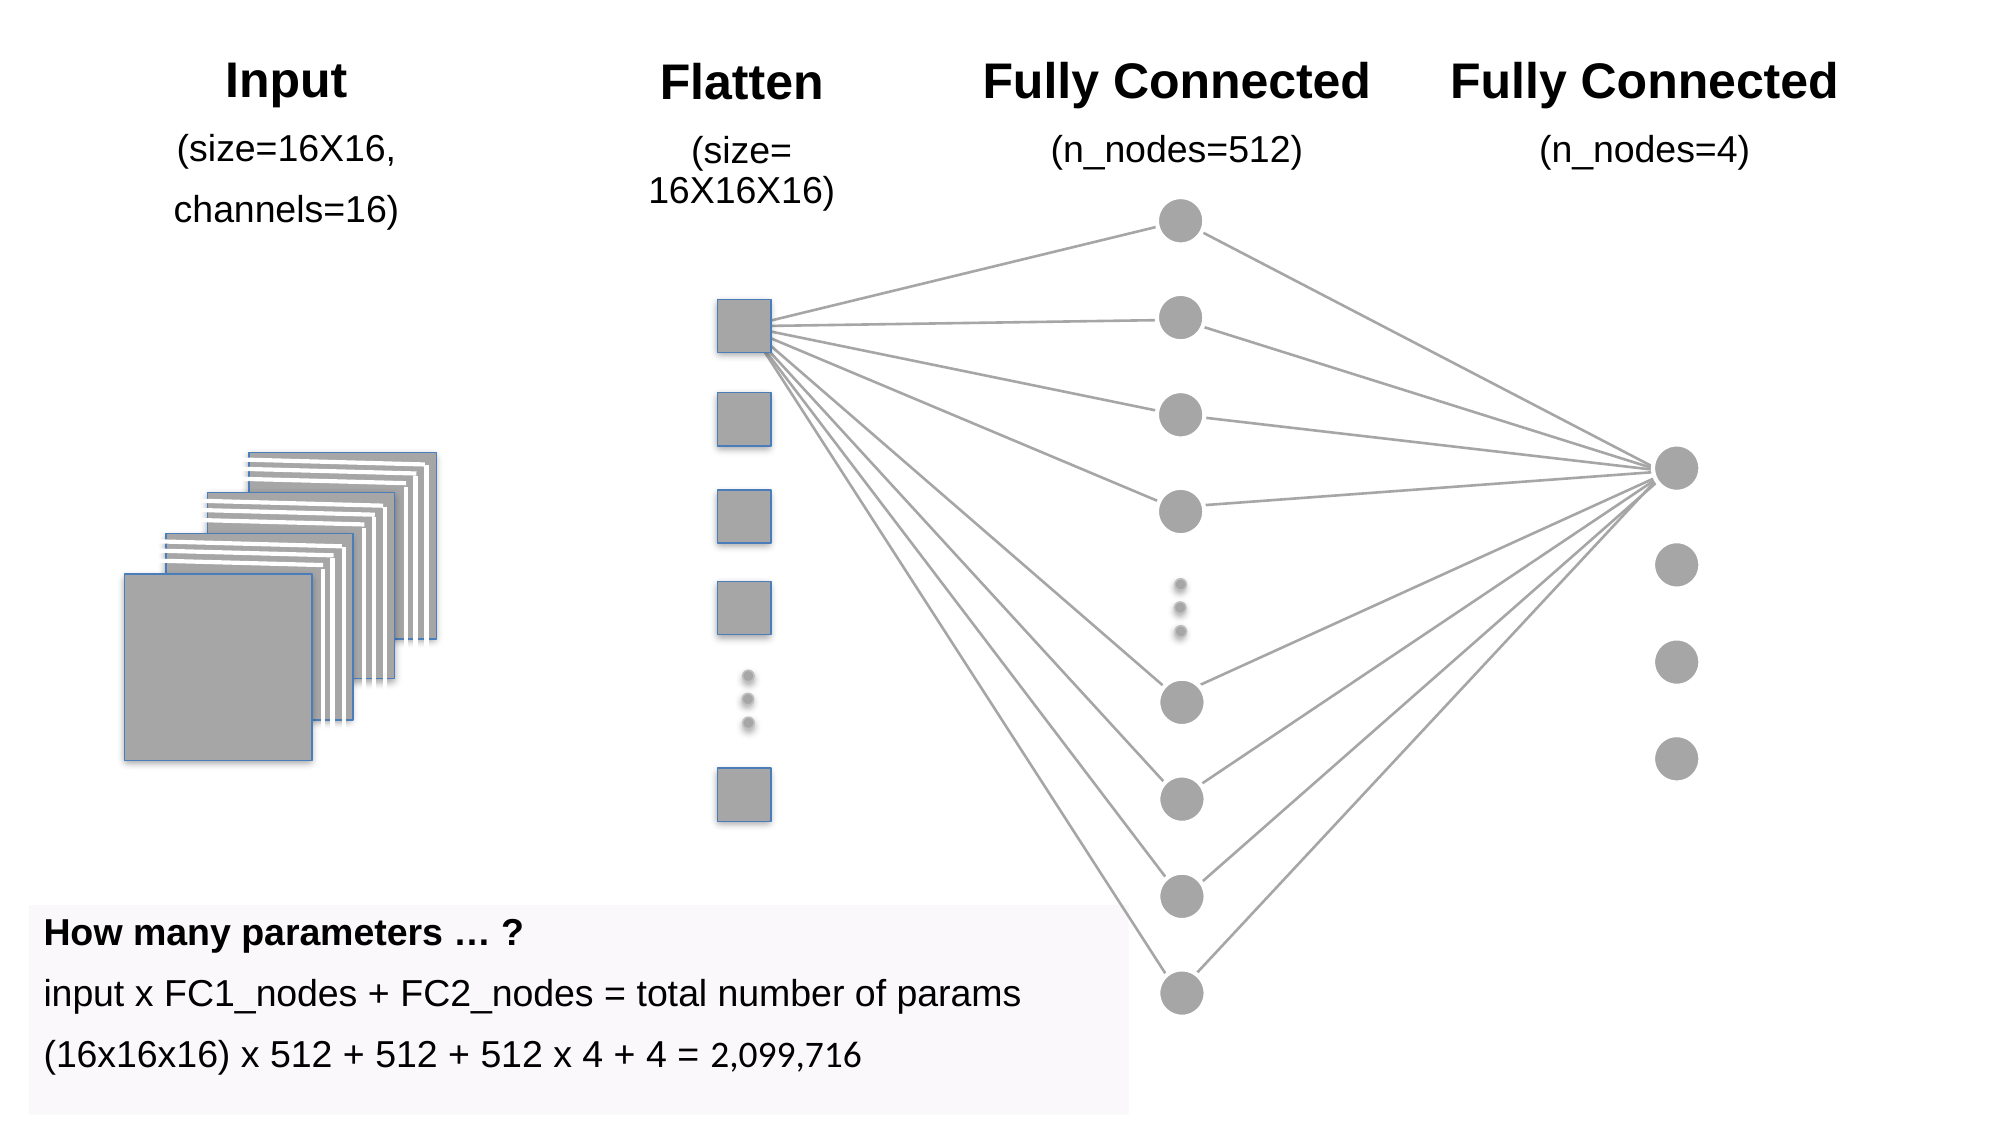

Input
(size=16X16,
channels=16)

Fully Connected
(n_nodes=512)

Fully Connected
(n_nodes=4)

Flatten
(size= 16X16X16)

How many parameters … ?
input x FC1_nodes + FC2_nodes = total number of params
(16x16x16) x 512 + 512 + 512 x 4 + 4 = 2,099,716